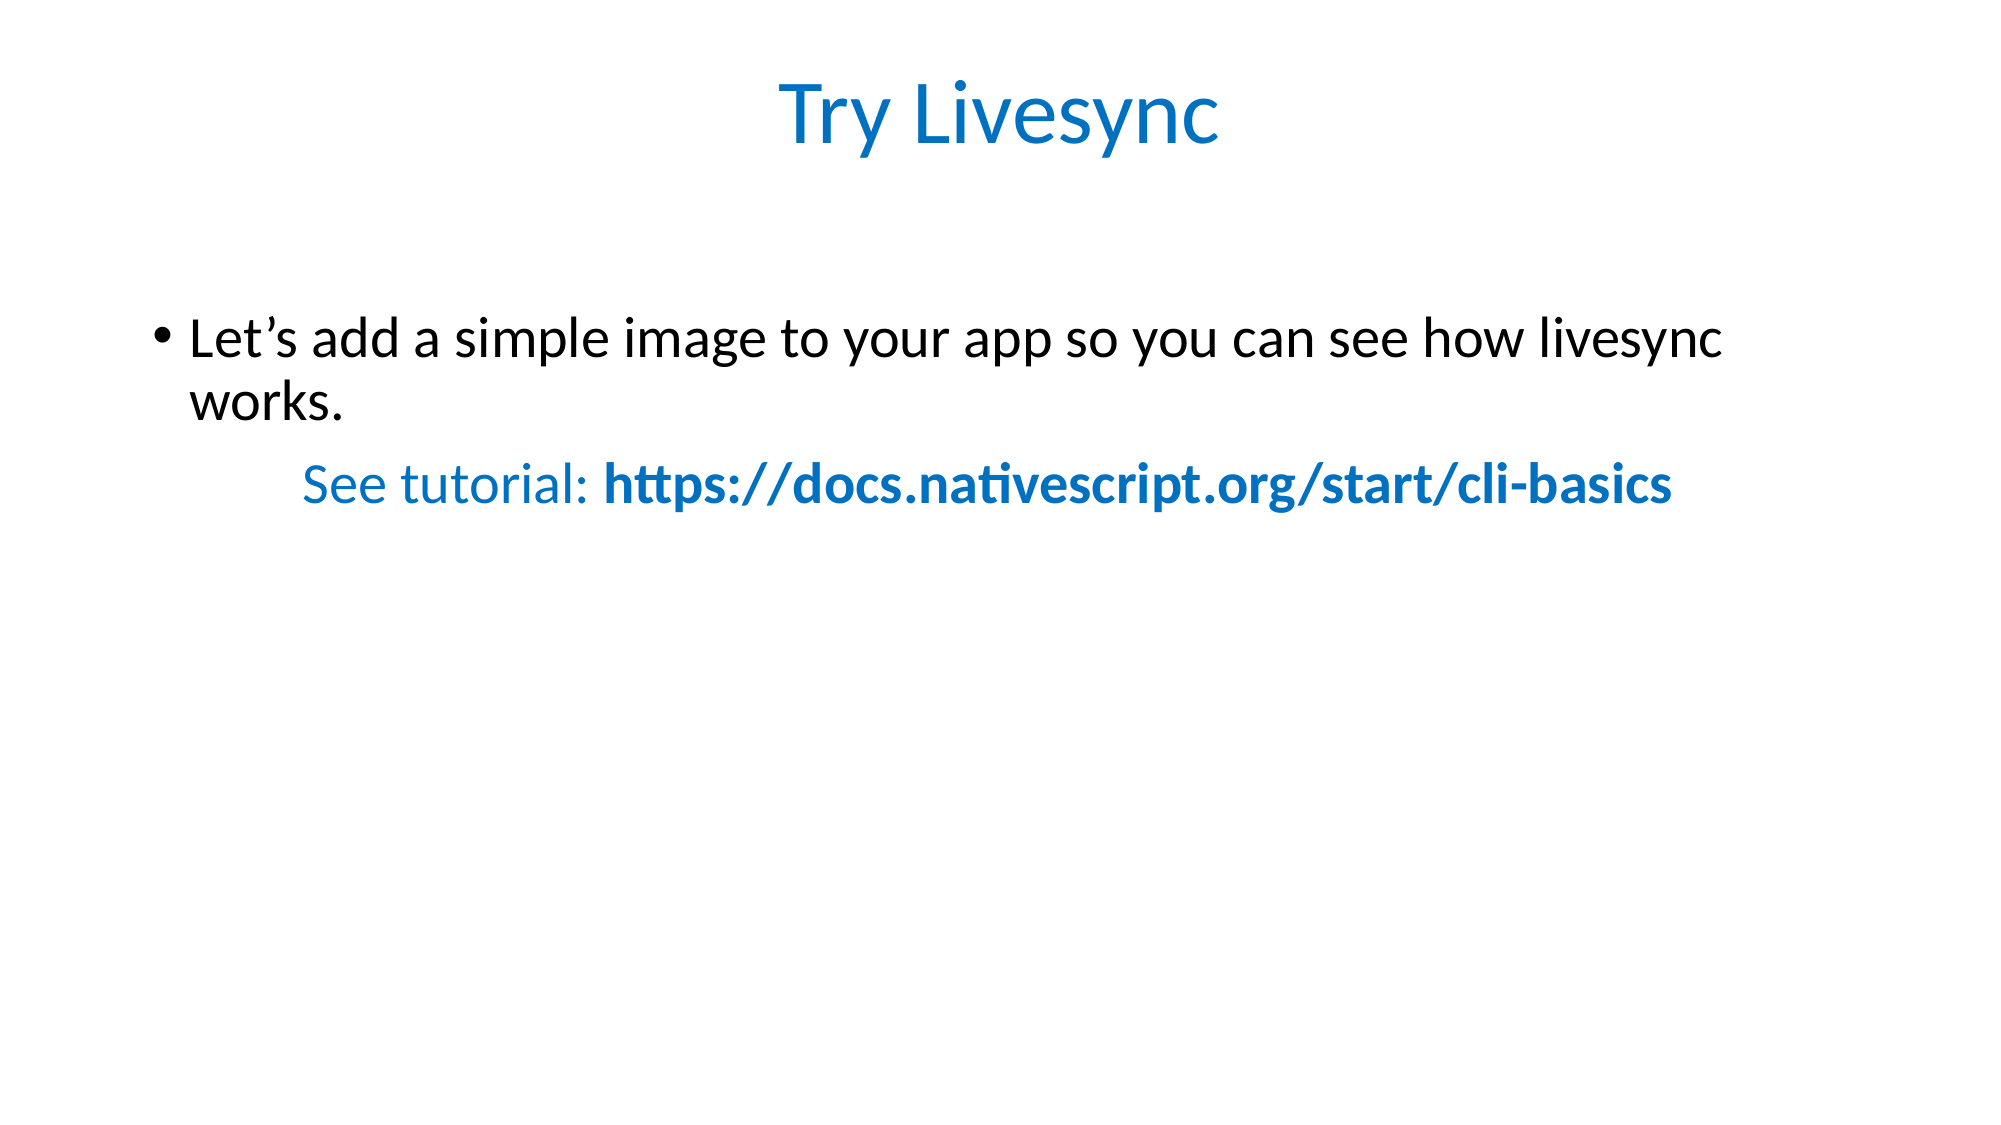

# Try Livesync
Let’s add a simple image to your app so you can see how livesync works.
	See tutorial: https://docs.nativescript.org/start/cli-basics